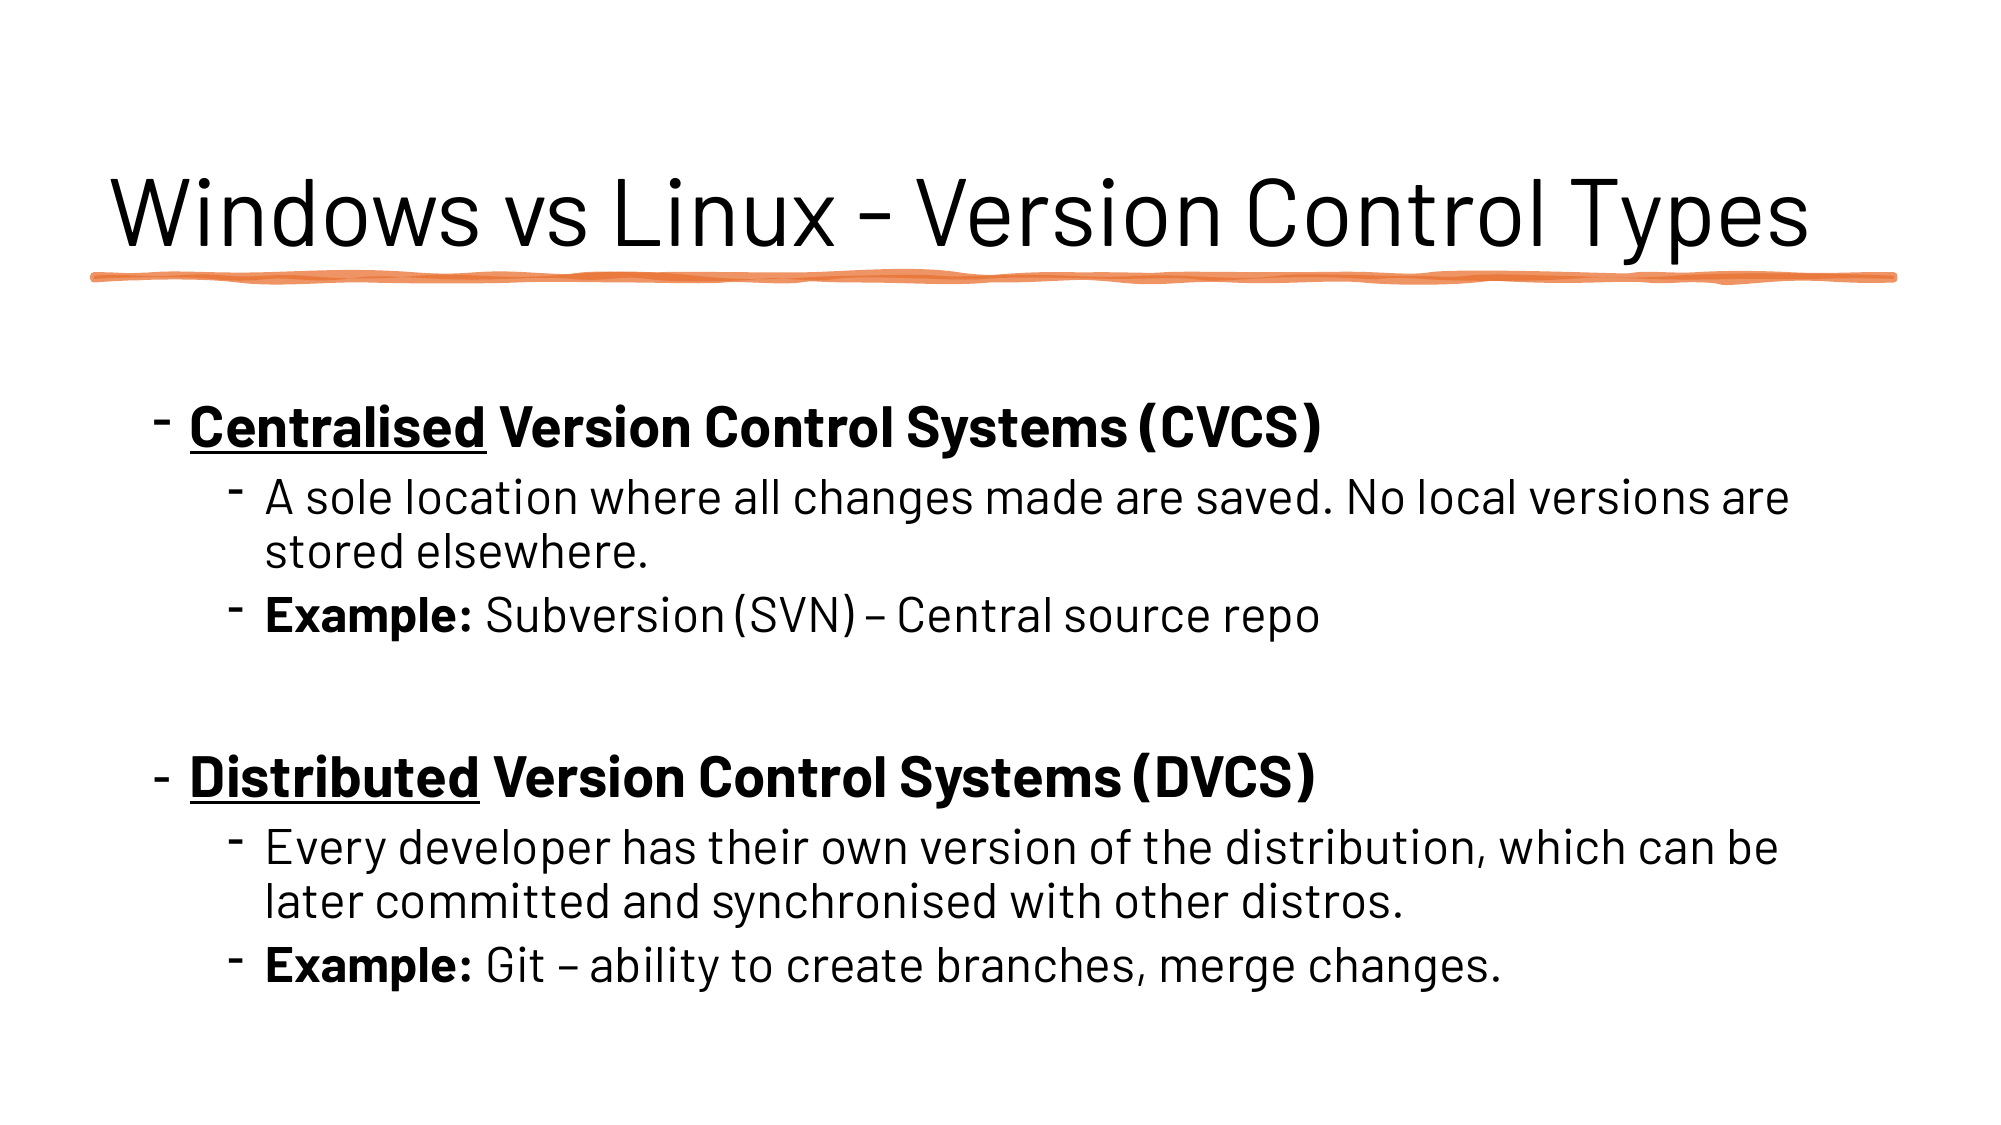

# Windows vs Linux - Version Control Types

Centralised Version Control Systems (CVCS)
A sole location where all changes made are saved. No local versions are stored elsewhere.
Example: Subversion (SVN) – Central source repo

Distributed Version Control Systems (DVCS)
Every developer has their own version of the distribution, which can be later committed and synchronised with other distros.
Example: Git – ability to create branches, merge changes.